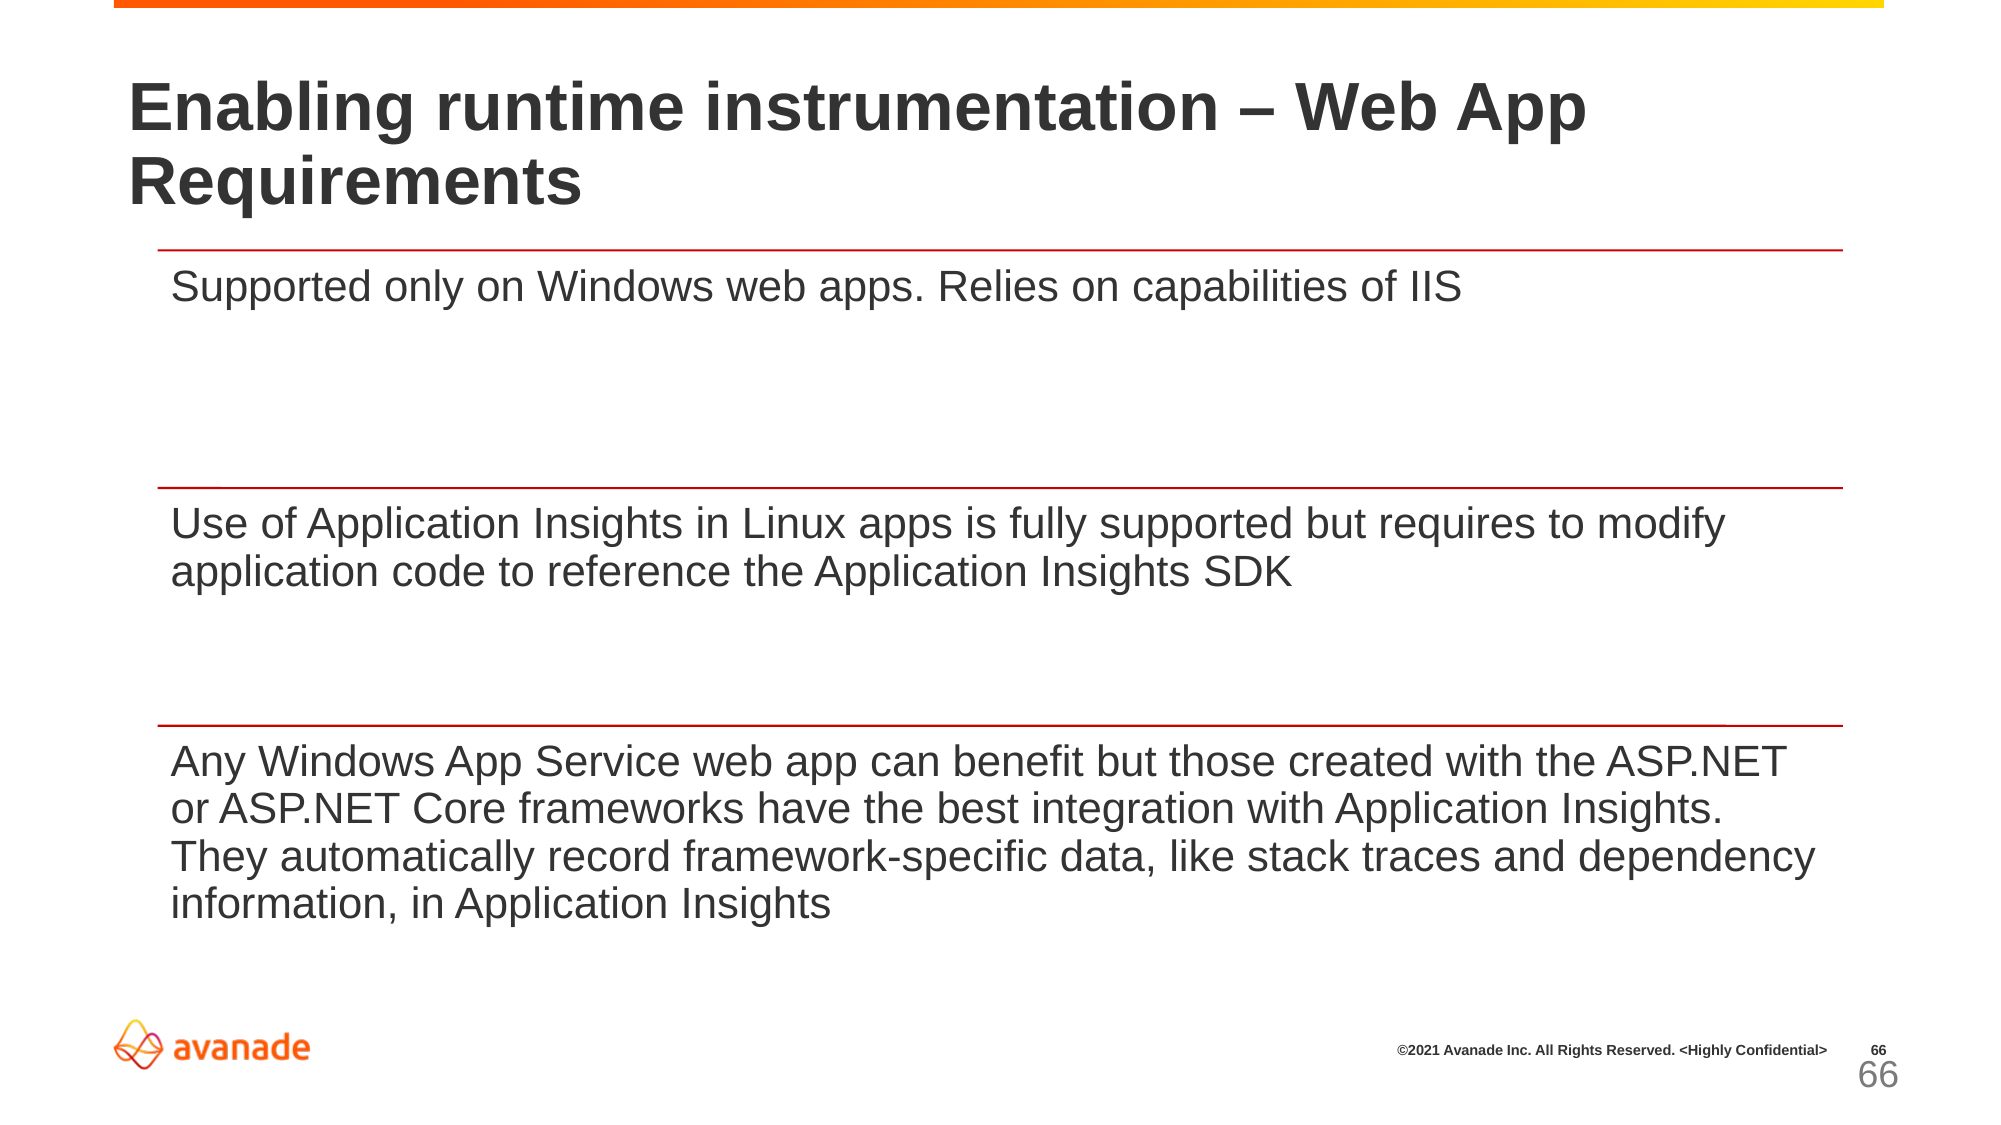

# Enabling runtime instrumentation – Web App Requirements
Supported only on Windows web apps. Relies on capabilities of IIS
Use of Application Insights in Linux apps is fully supported but requires to modify application code to reference the Application Insights SDK
Any Windows App Service web app can benefit but those created with the ASP.NET or ASP.NET Core frameworks have the best integration with Application Insights. They automatically record framework-specific data, like stack traces and dependency information, in Application Insights
66